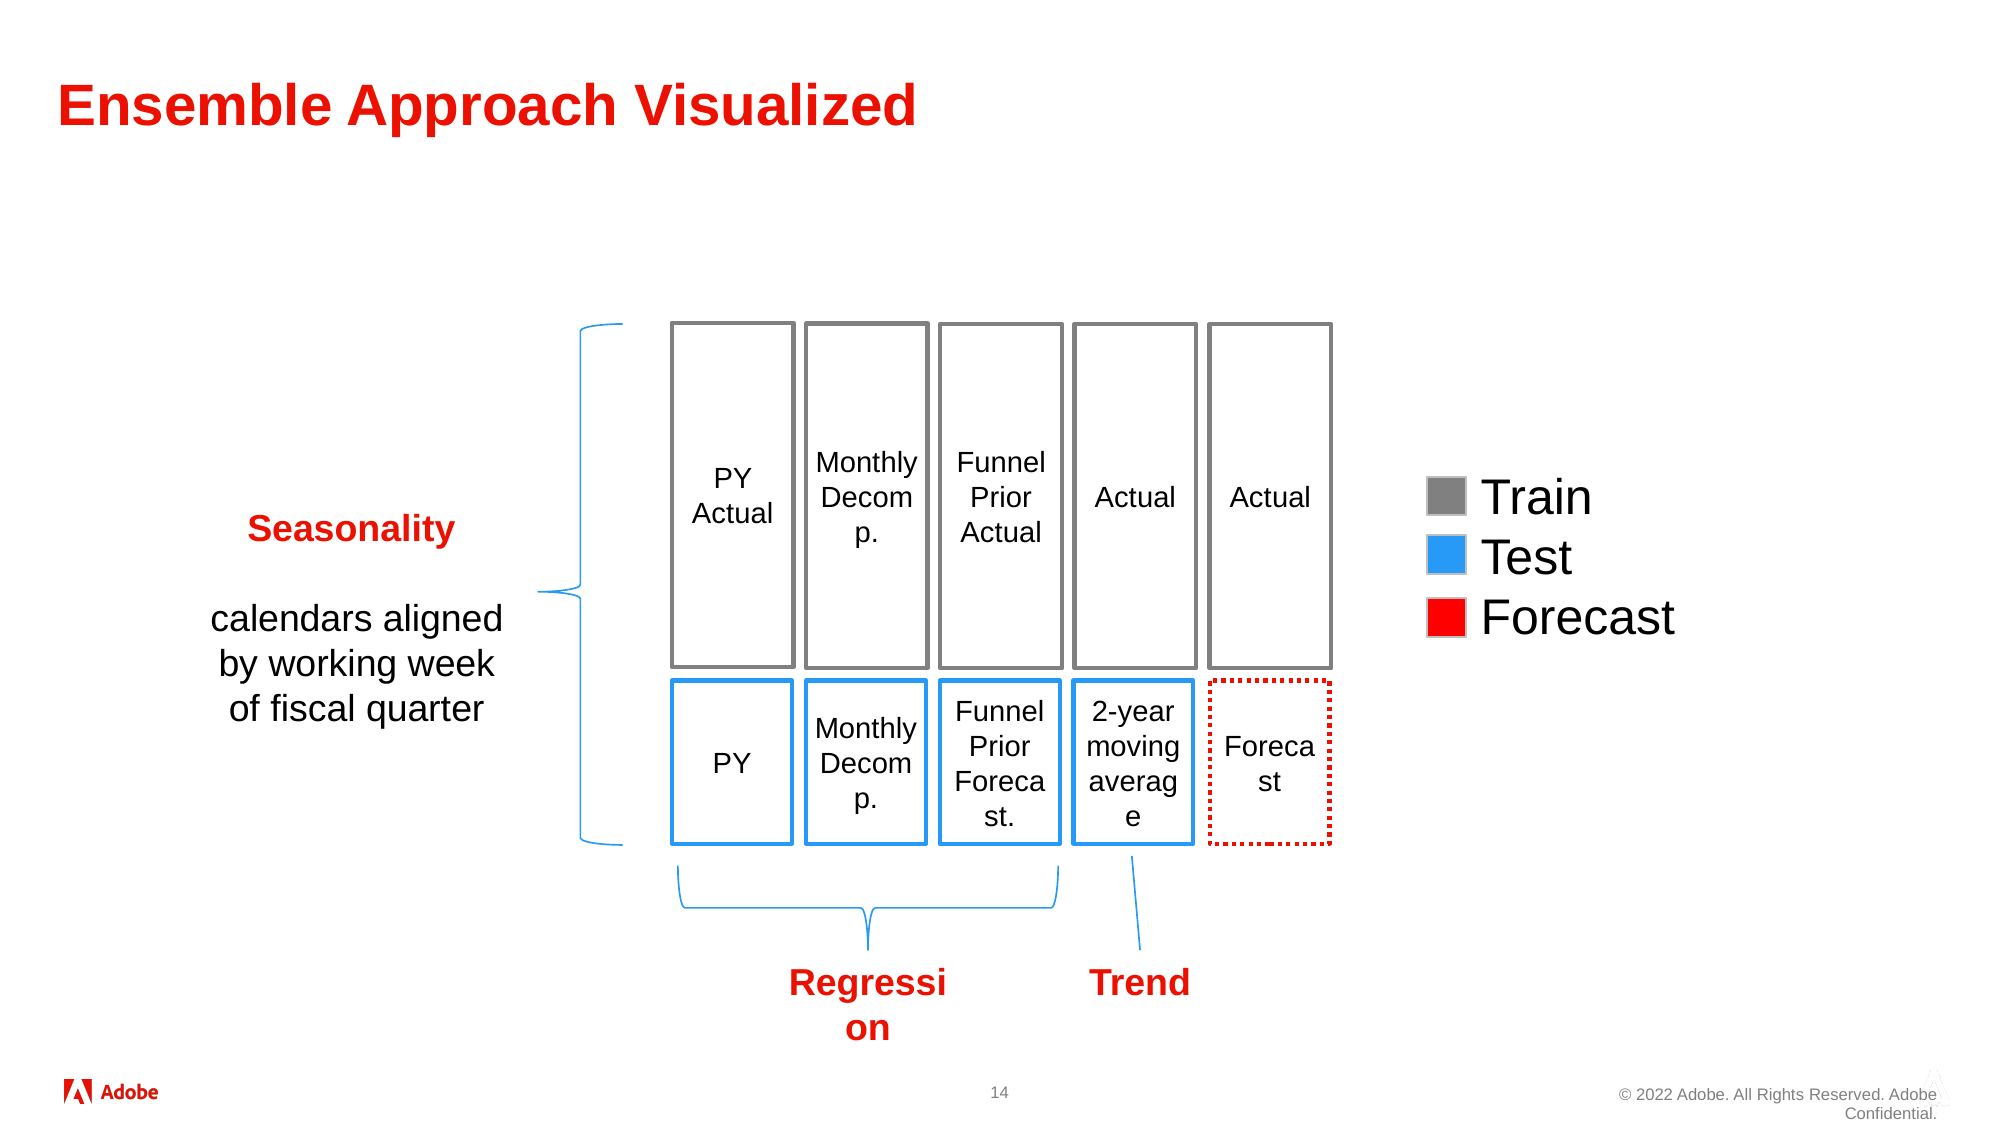

# Ensemble Approach Visualized
PY Actual

Seasonality

calendars aligned by working week of fiscal quarter
2-year moving average
Forecast

Regression
Trend
Monthly Decomp.
Funnel Prior Actual
Actual
Actual
Train
Test
Forecast

PY
Monthly Decomp.
Funnel Prior Forecast.
14